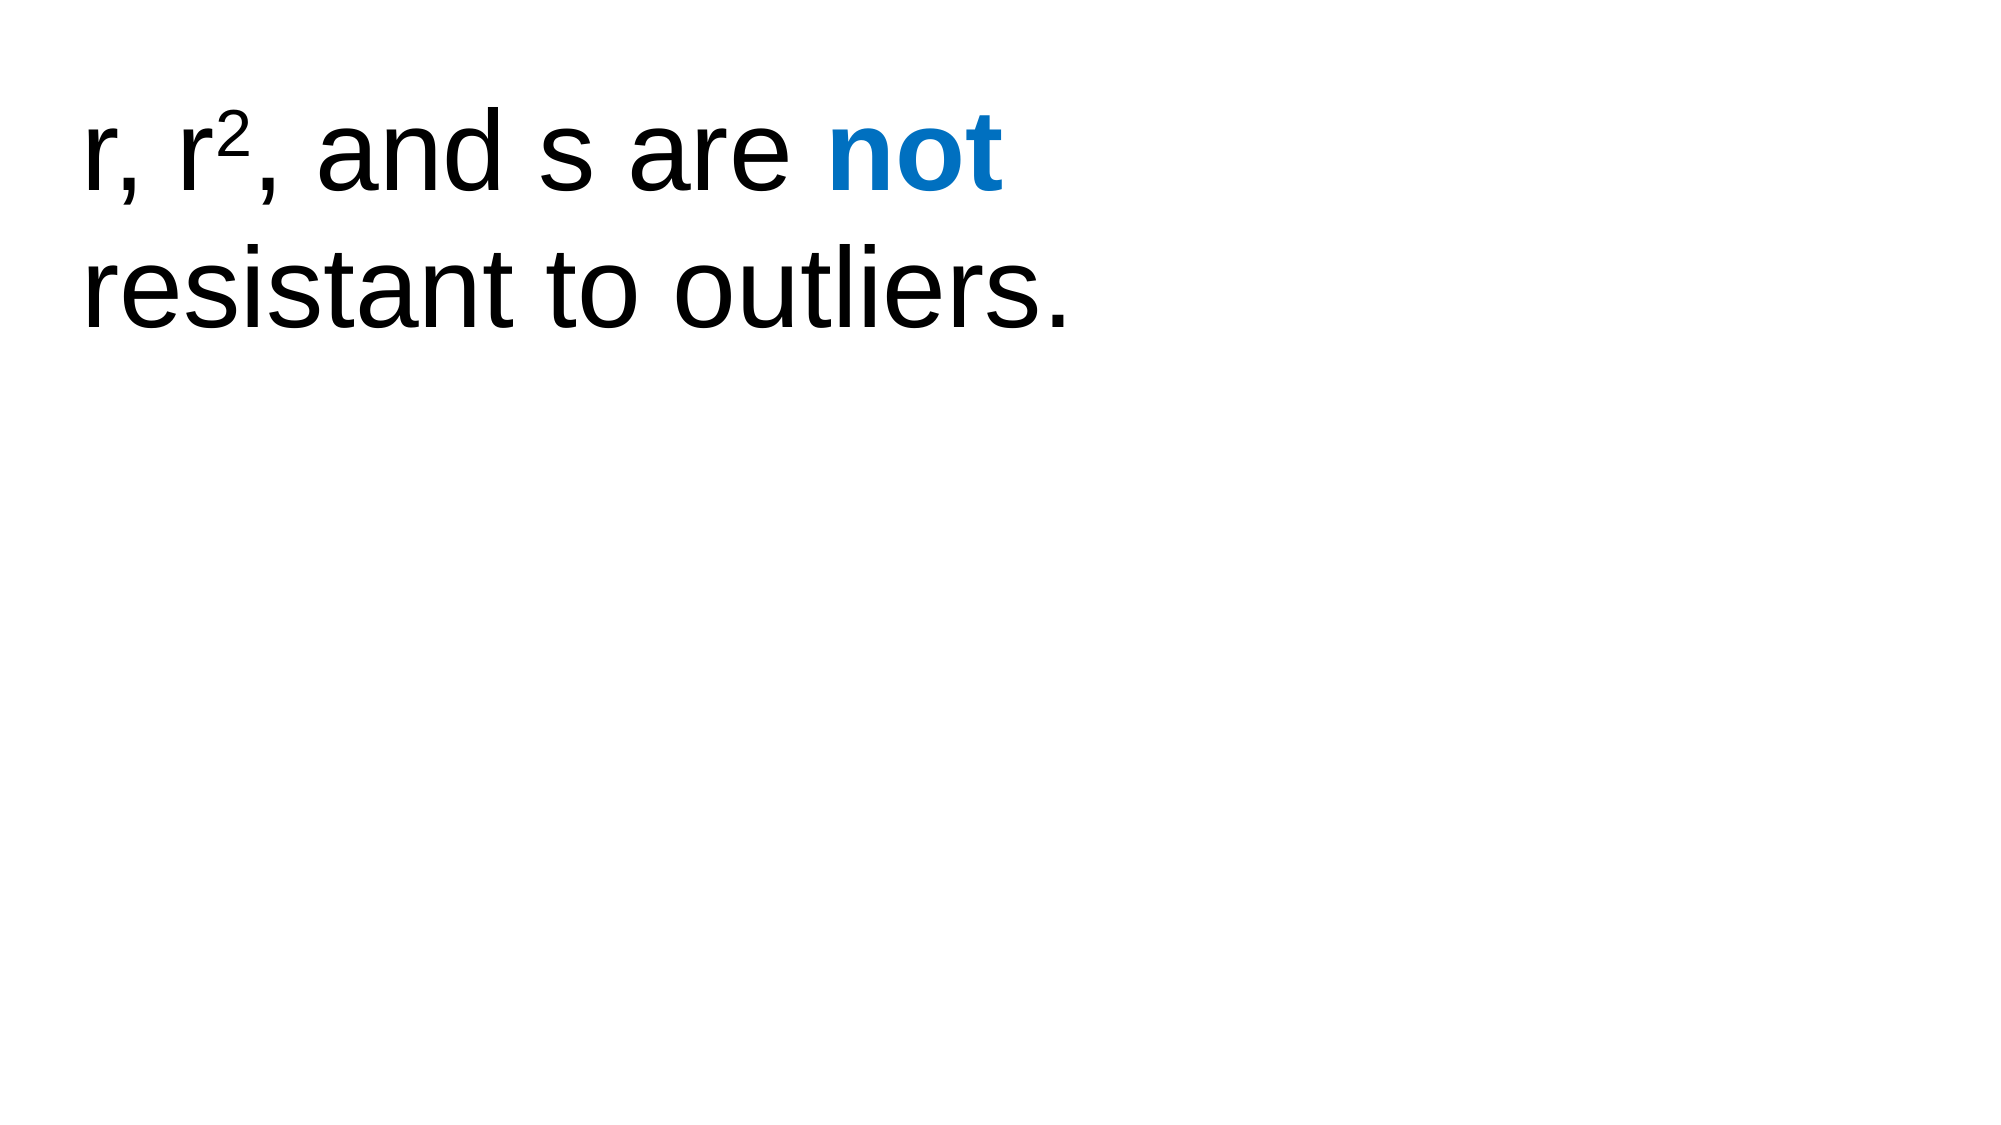

r, r2, and s are not resistant to outliers.